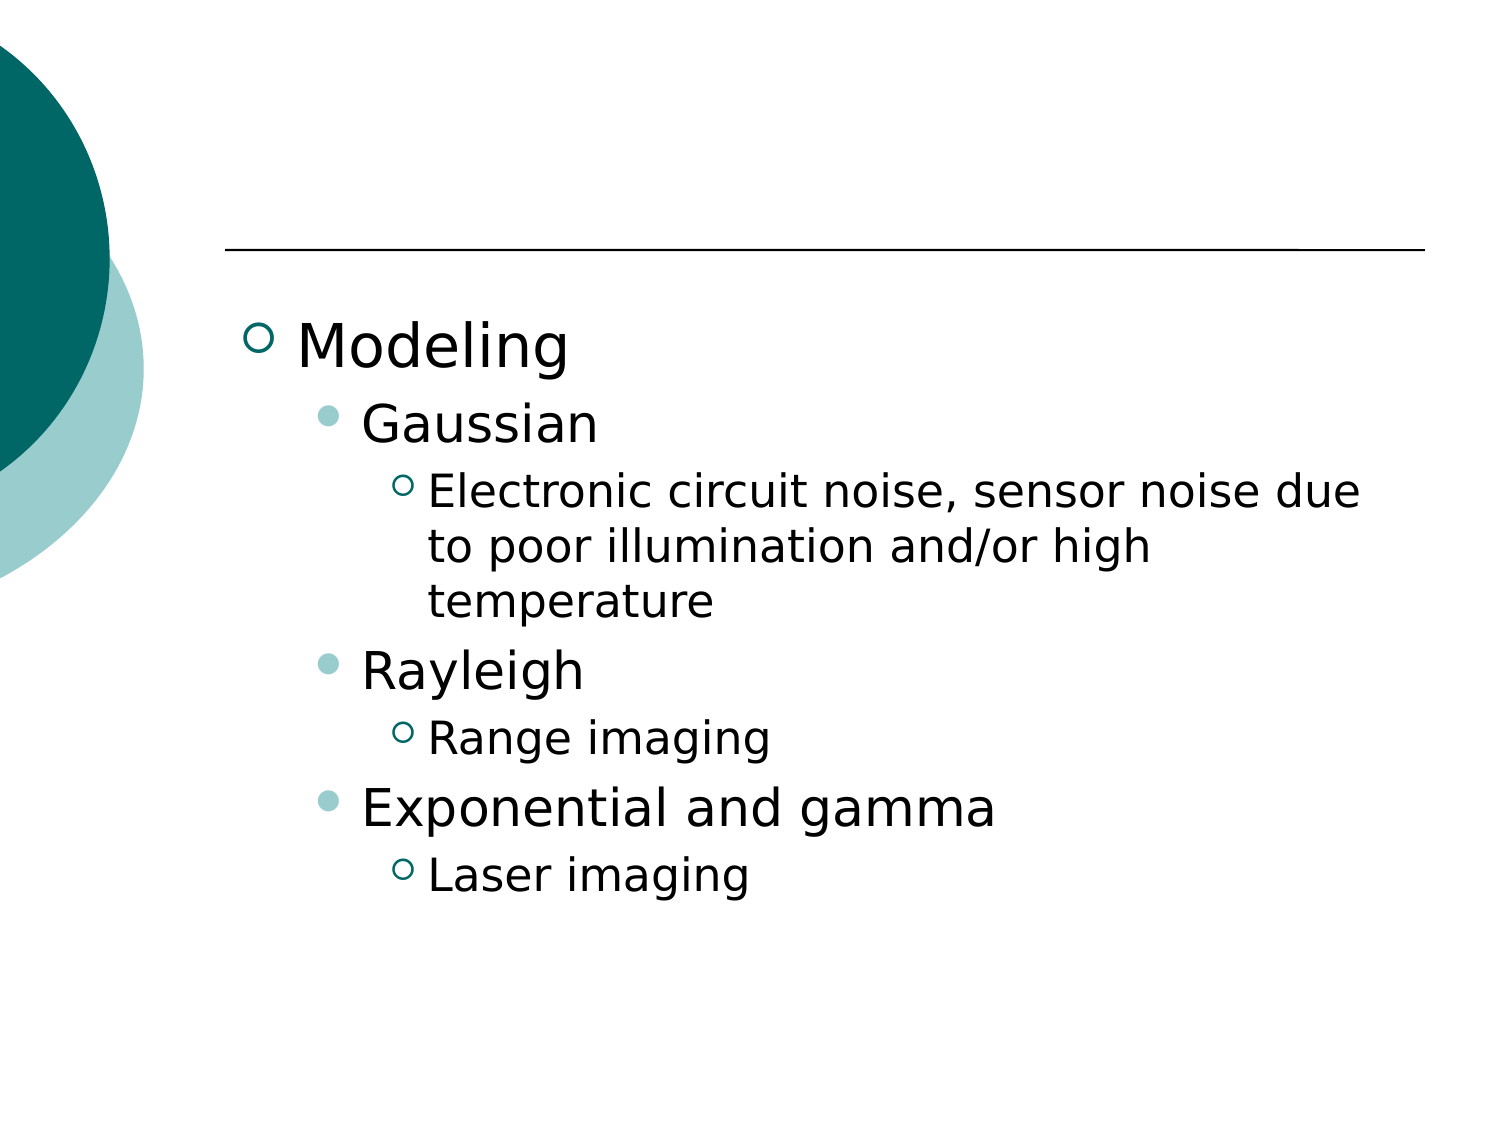

#
Modeling
Gaussian
Electronic circuit noise, sensor noise due to poor illumination and/or high temperature
Rayleigh
Range imaging
Exponential and gamma
Laser imaging